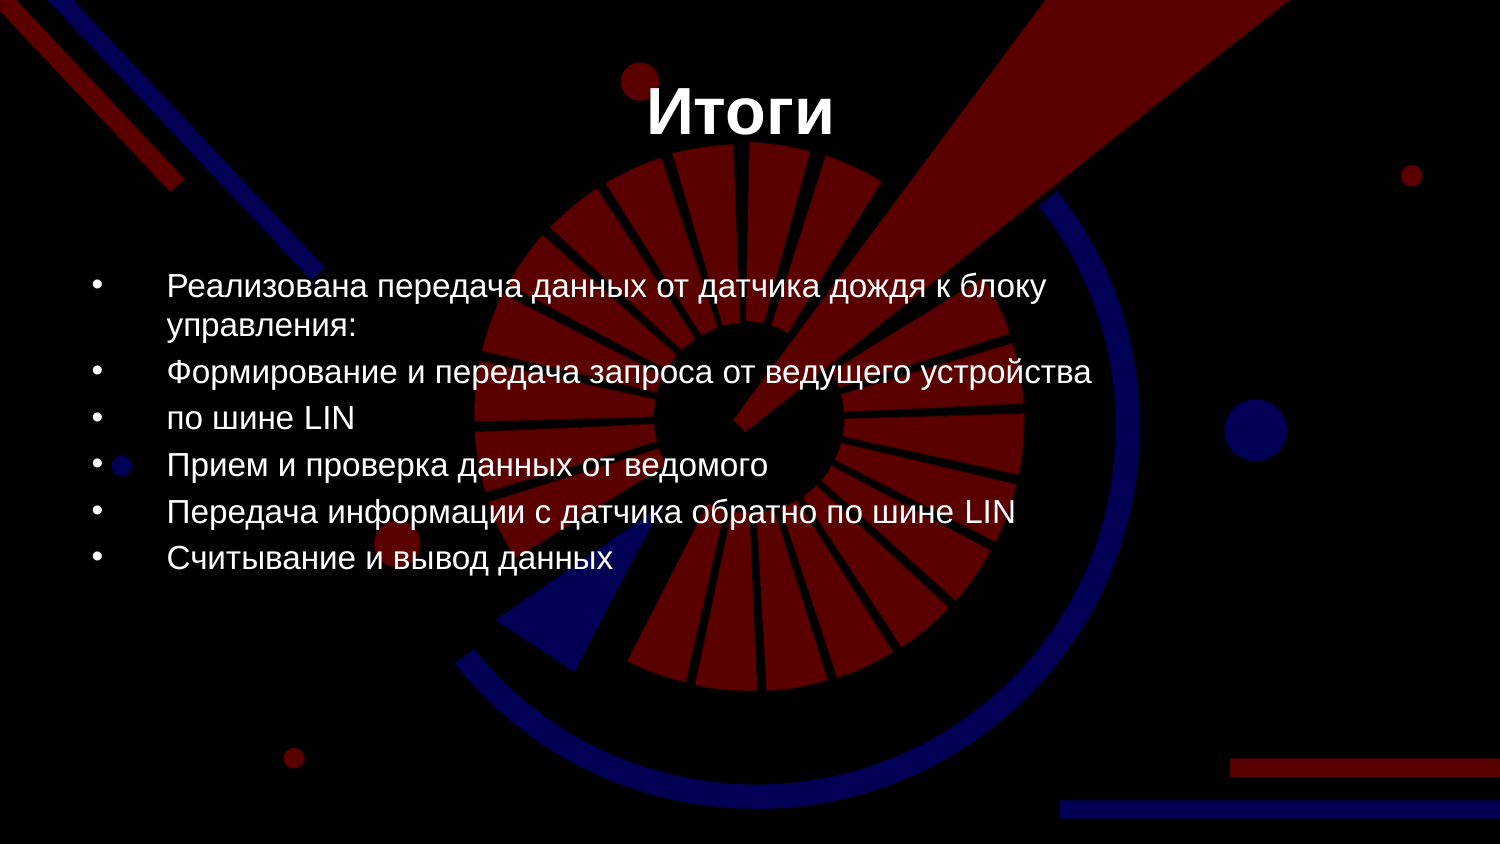

Итоги
Реализована передача данных от датчика дождя к блоку управления:
Формирование и передача запроса от ведущего устройства
по шине LIN
Прием и проверка данных от ведомого
Передача информации с датчика обратно по шине LIN
Считывание и вывод данных